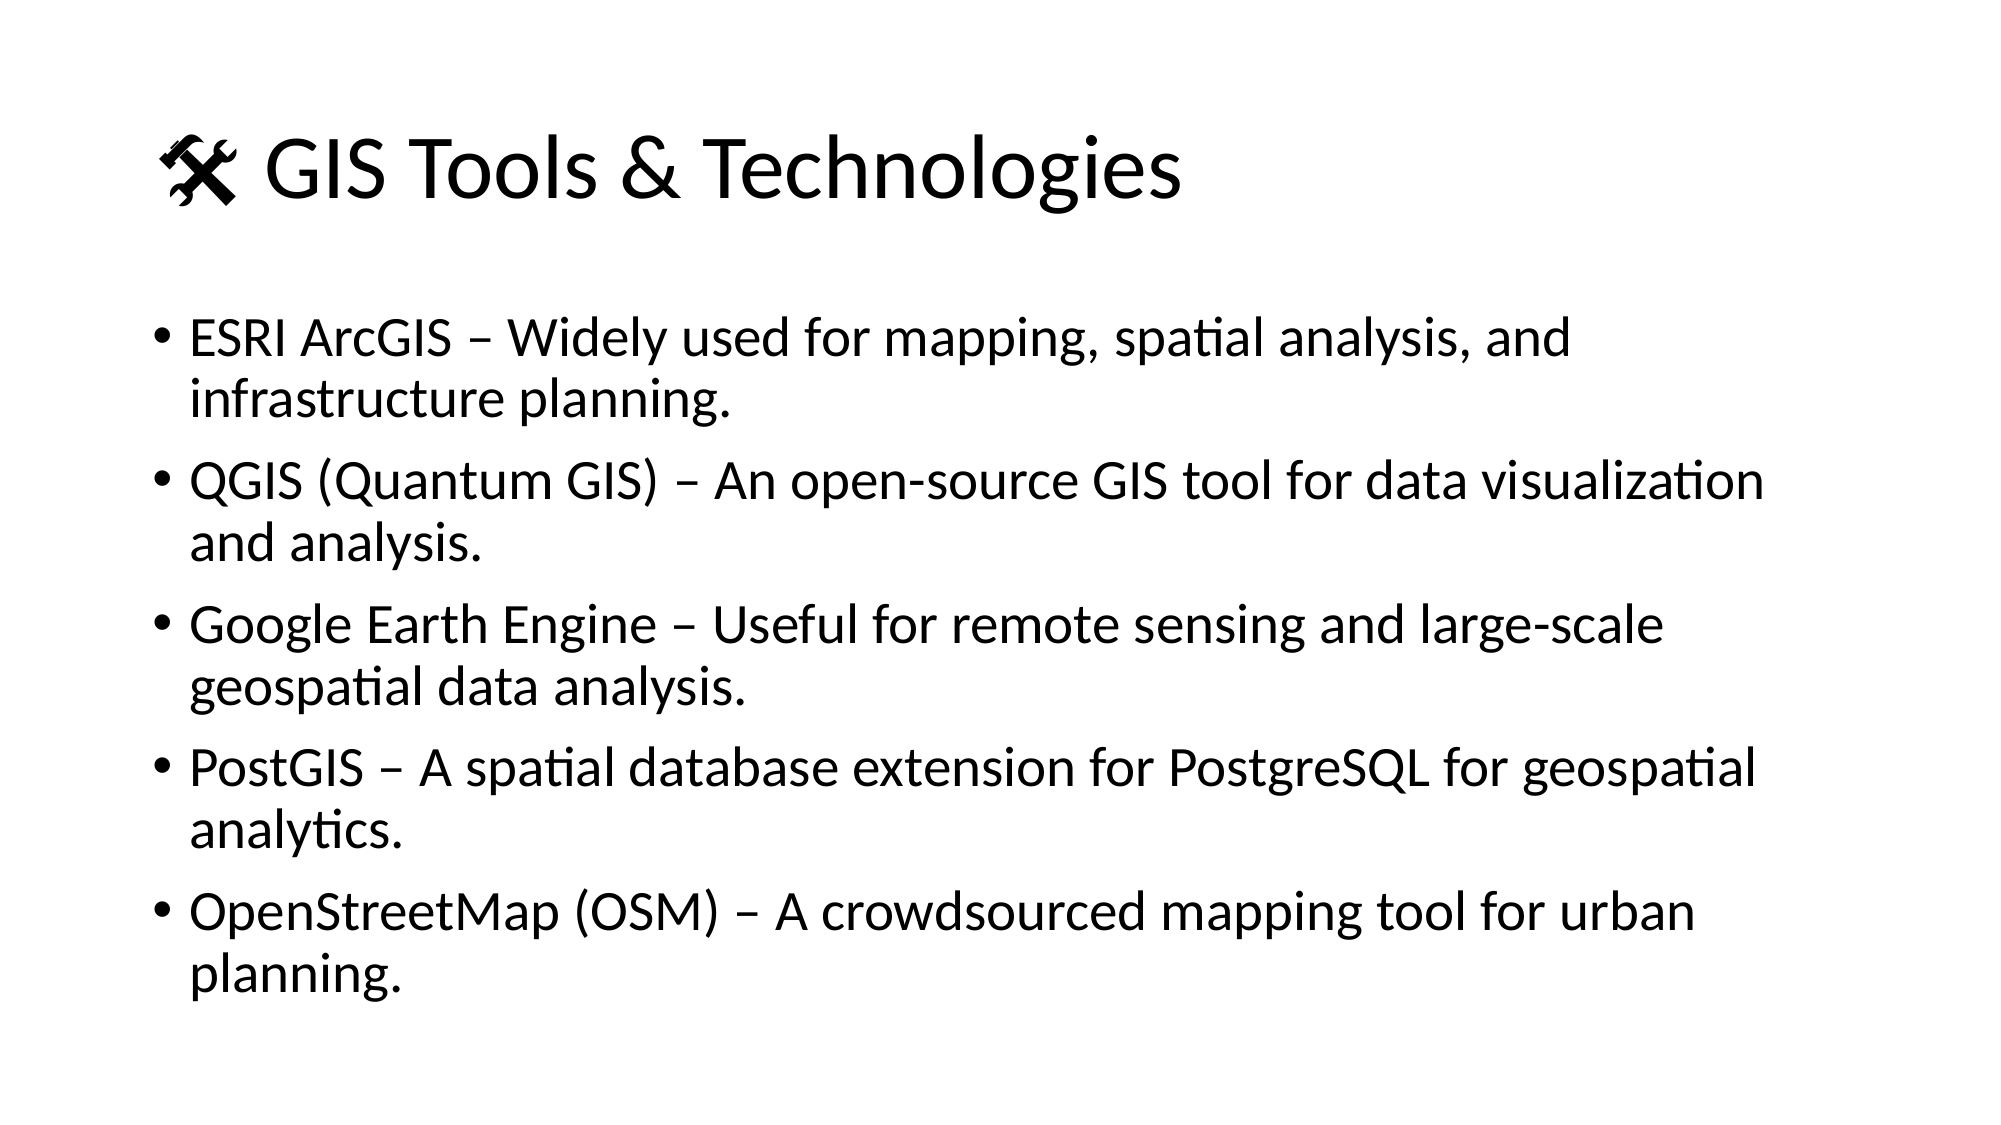

# 🛠️ GIS Tools & Technologies
ESRI ArcGIS – Widely used for mapping, spatial analysis, and infrastructure planning.
QGIS (Quantum GIS) – An open-source GIS tool for data visualization and analysis.
Google Earth Engine – Useful for remote sensing and large-scale geospatial data analysis.
PostGIS – A spatial database extension for PostgreSQL for geospatial analytics.
OpenStreetMap (OSM) – A crowdsourced mapping tool for urban planning.